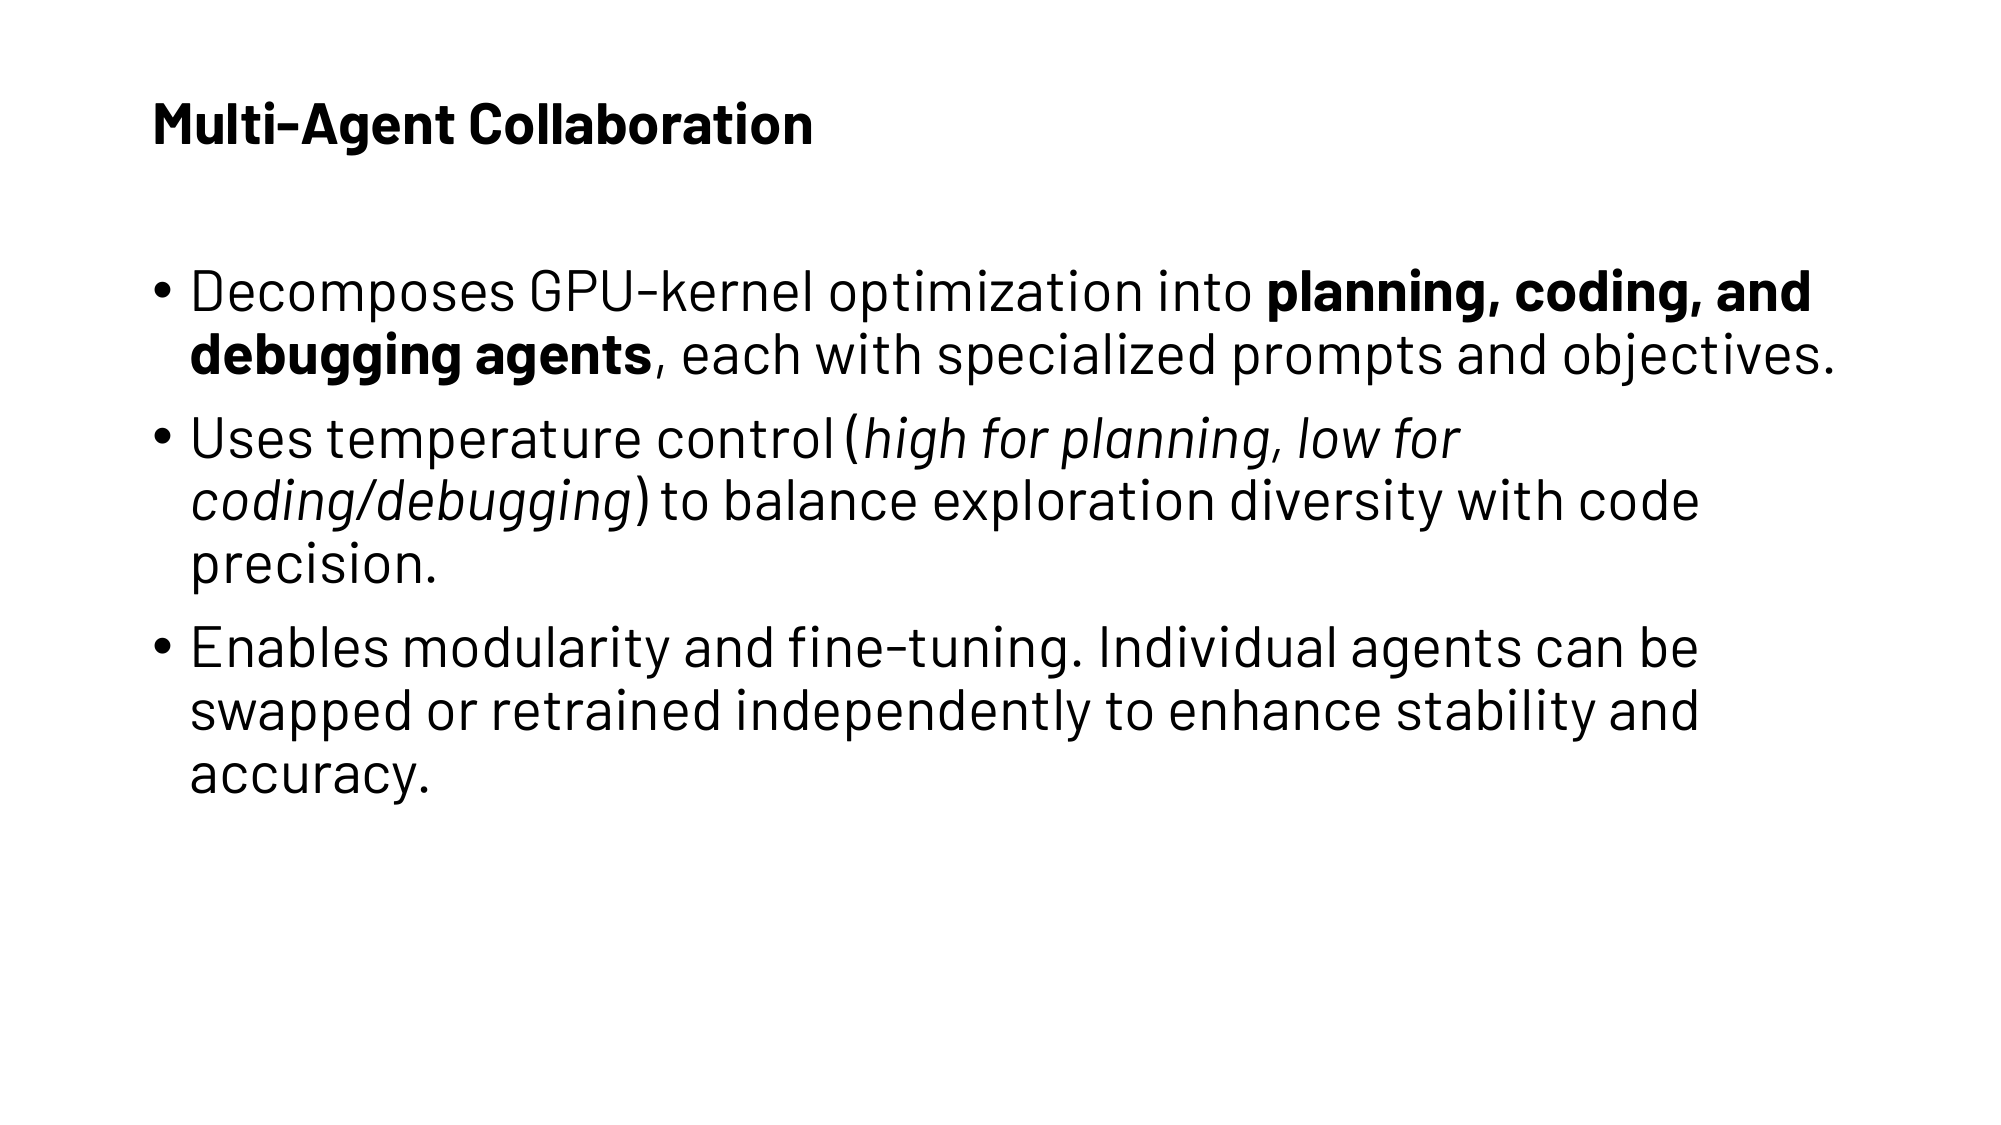

Multi-Agent Collaboration

Decomposes GPU-kernel optimization into planning, coding, and debugging agents, each with specialized prompts and objectives.
Uses temperature control (high for planning, low for coding/debugging) to balance exploration diversity with code precision.
Enables modularity and fine-tuning. Individual agents can be swapped or retrained independently to enhance stability and accuracy.